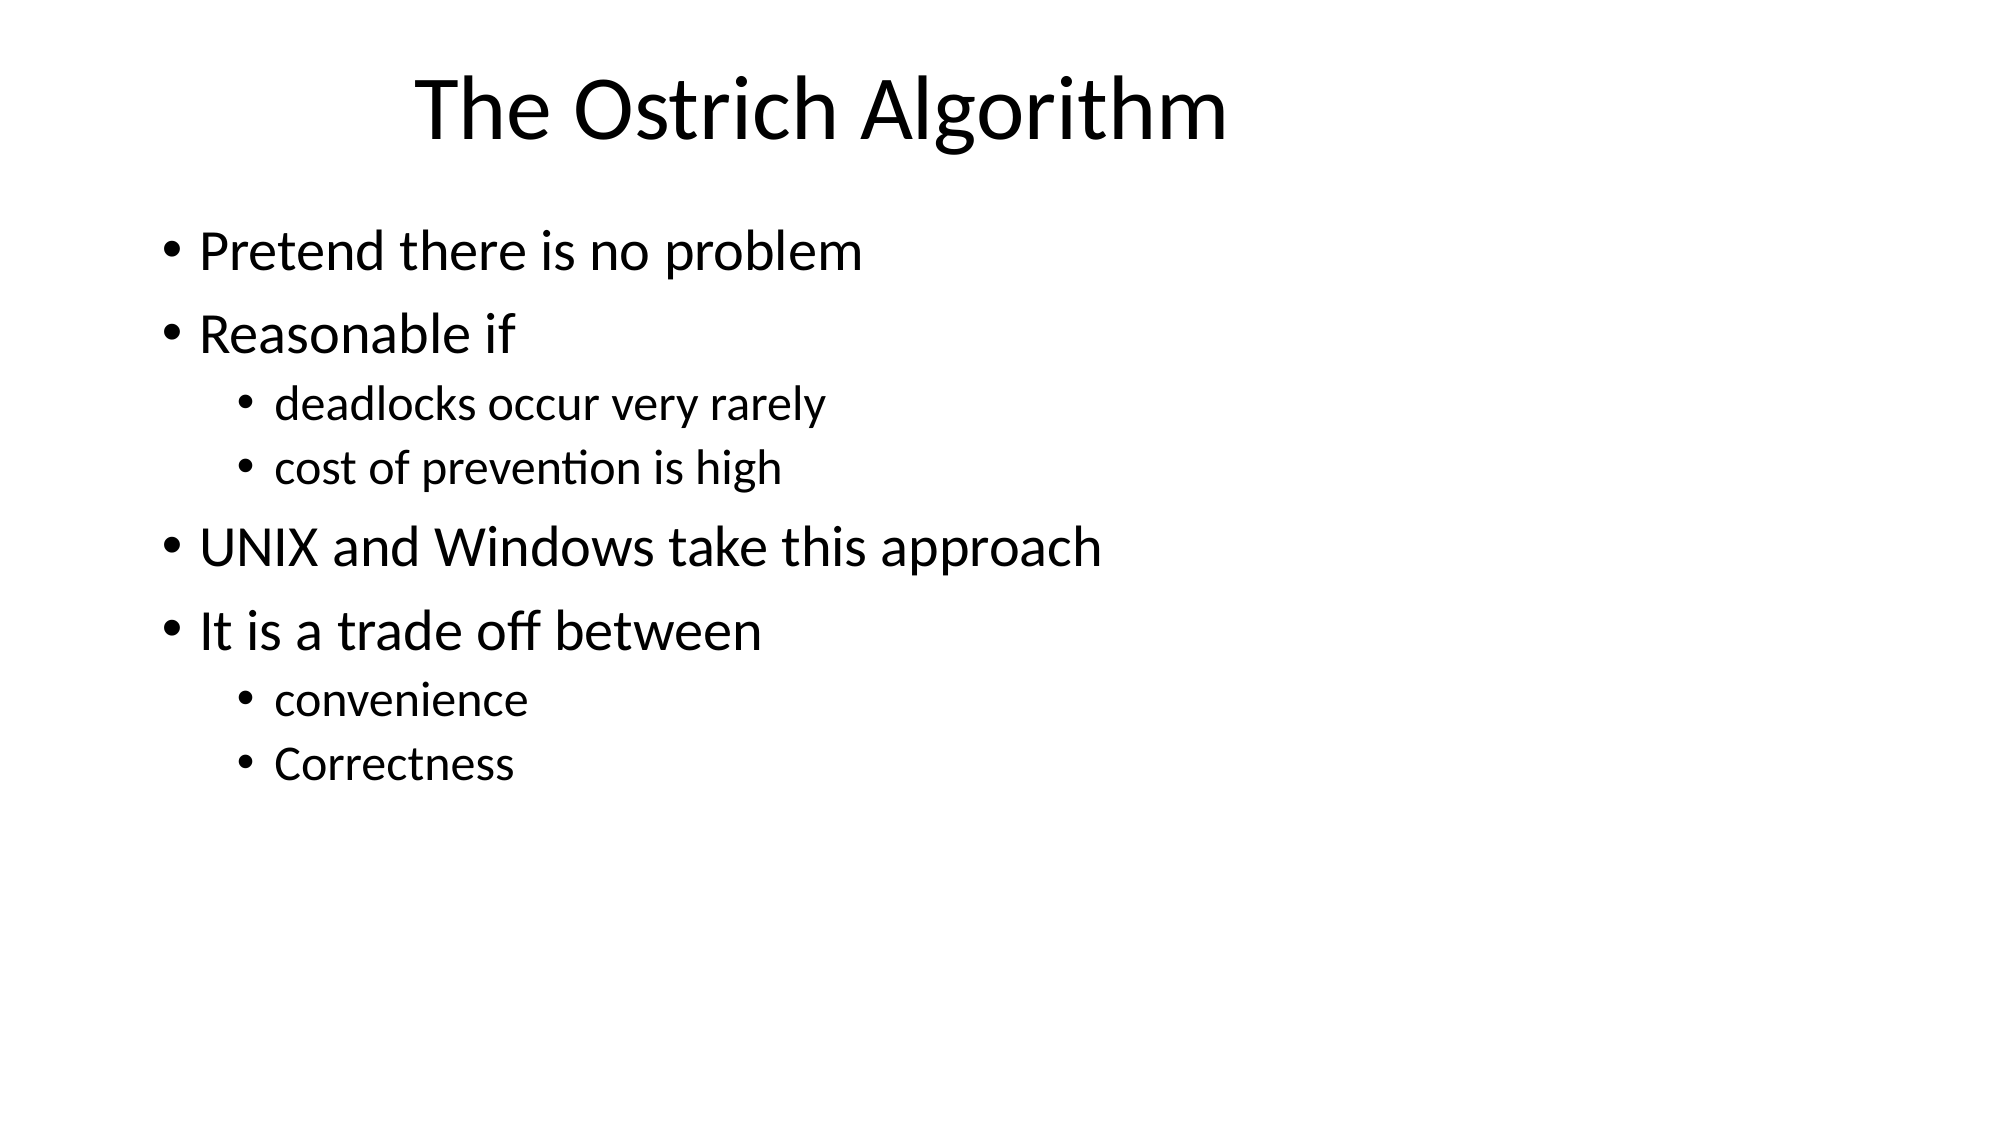

# The Ostrich Algorithm
Pretend there is no problem
Reasonable if
deadlocks occur very rarely
cost of prevention is high
UNIX and Windows take this approach
It is a trade off between
convenience
Correctness